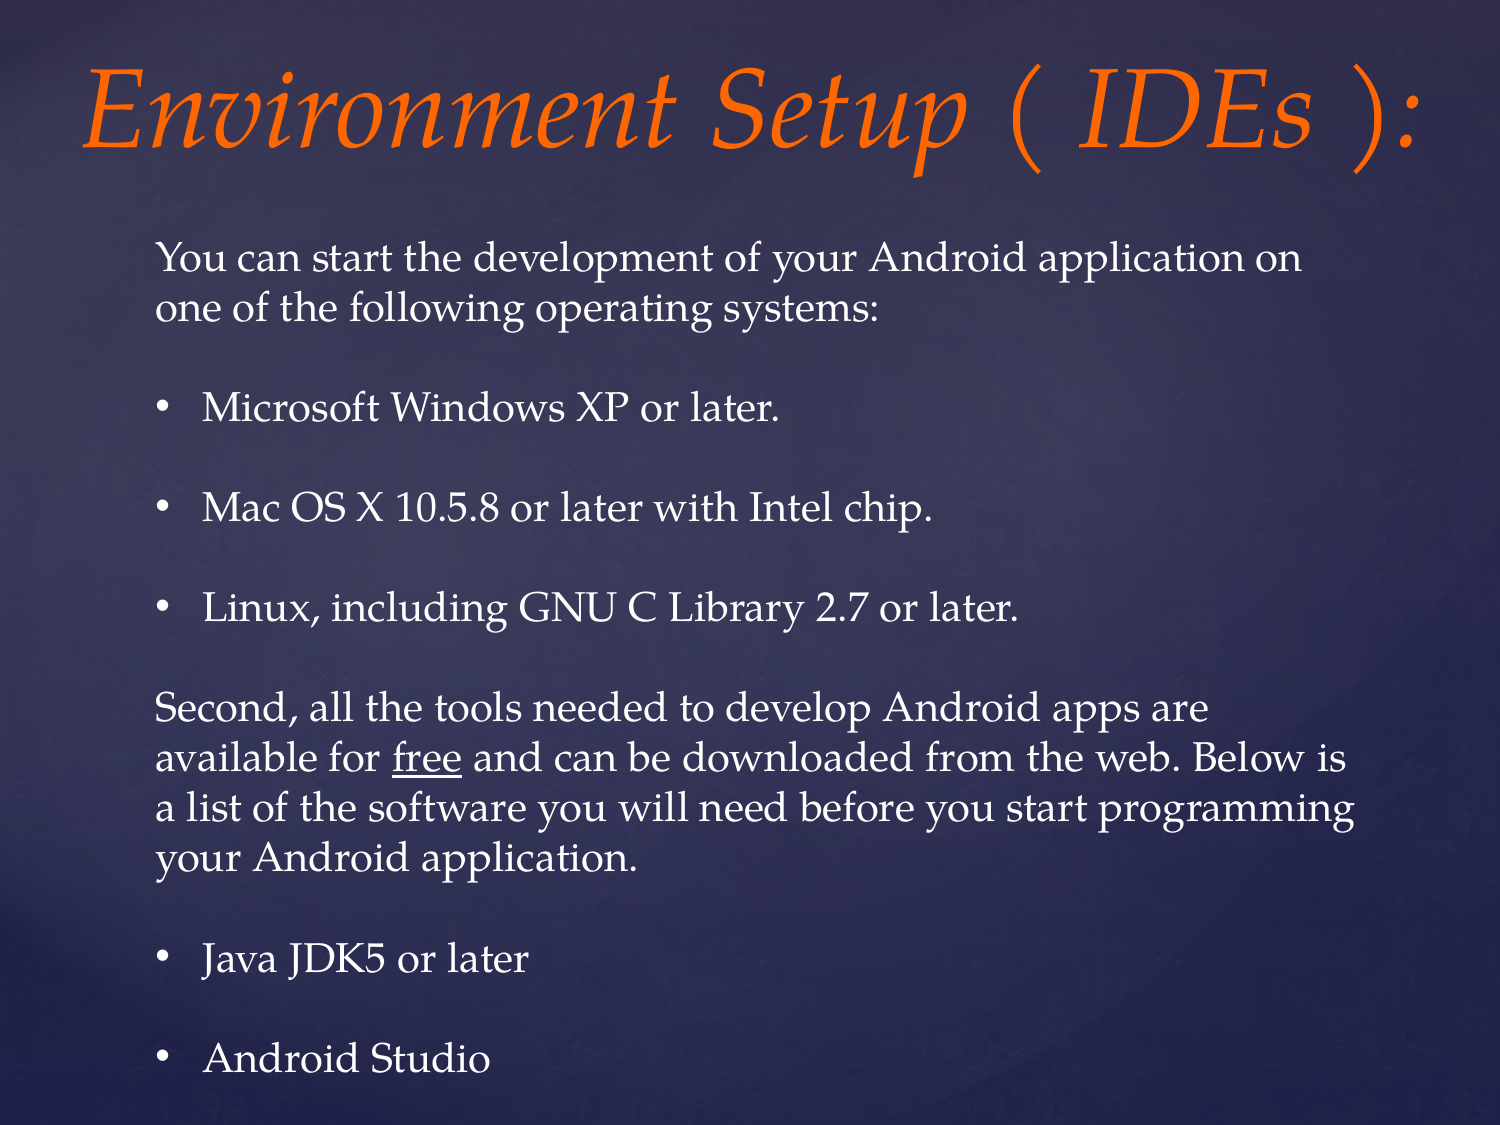

# Environment Setup ( IDEs ):
You can start the development of your Android application on one of the following operating systems:

Microsoft Windows XP or later.

Mac OS X 10.5.8 or later with Intel chip.

Linux, including GNU C Library 2.7 or later.

Second, all the tools needed to develop Android apps are available for free and can be downloaded from the web. Below is a list of the software you will need before you start programming your Android application.

Java JDK5 or later

Android Studio